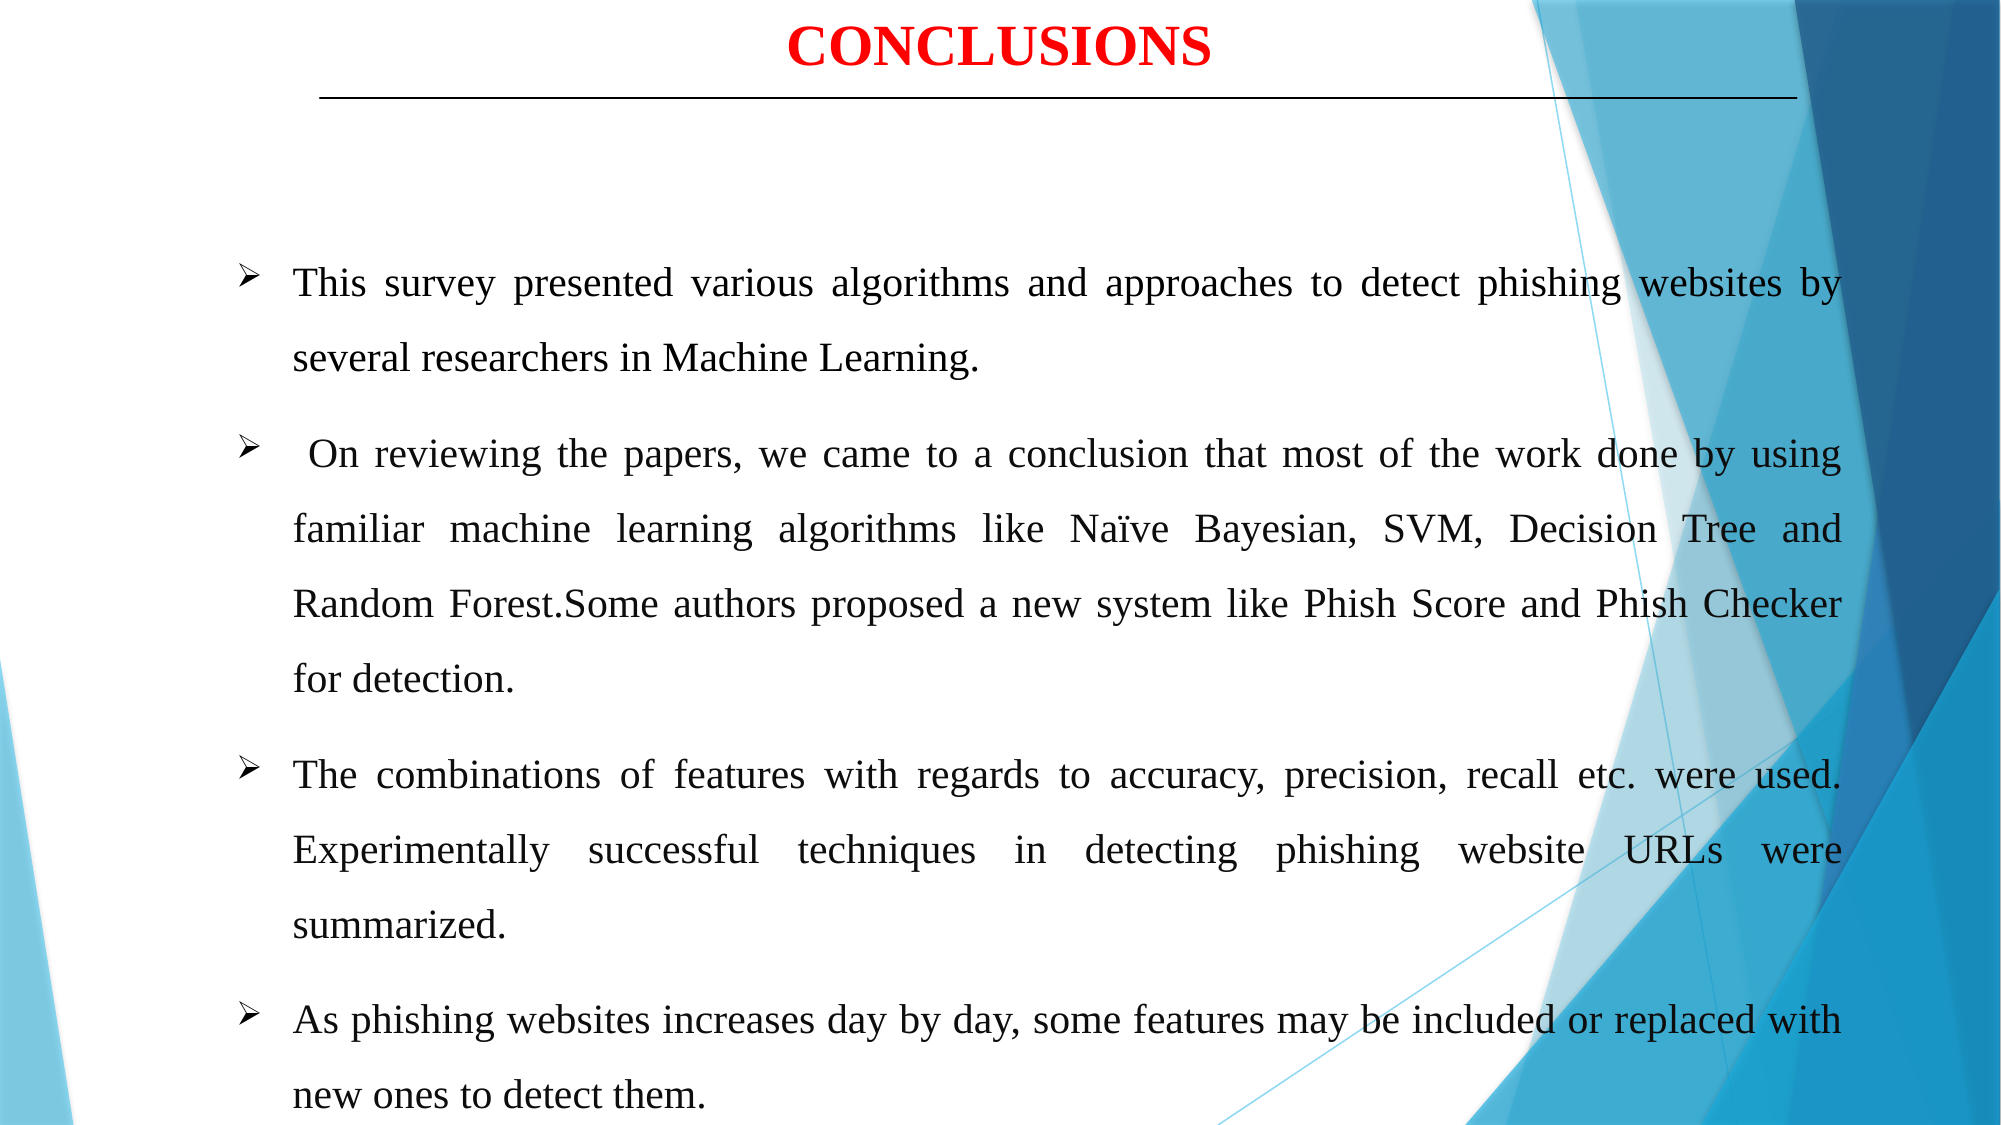

# CONCLUSIONS
This survey presented various algorithms and approaches to detect phishing websites by several researchers in Machine Learning.
 On reviewing the papers, we came to a conclusion that most of the work done by using familiar machine learning algorithms like Naïve Bayesian, SVM, Decision Tree and Random Forest.Some authors proposed a new system like Phish Score and Phish Checker for detection.
The combinations of features with regards to accuracy, precision, recall etc. were used. Experimentally successful techniques in detecting phishing website URLs were summarized.
As phishing websites increases day by day, some features may be included or replaced with new ones to detect them.